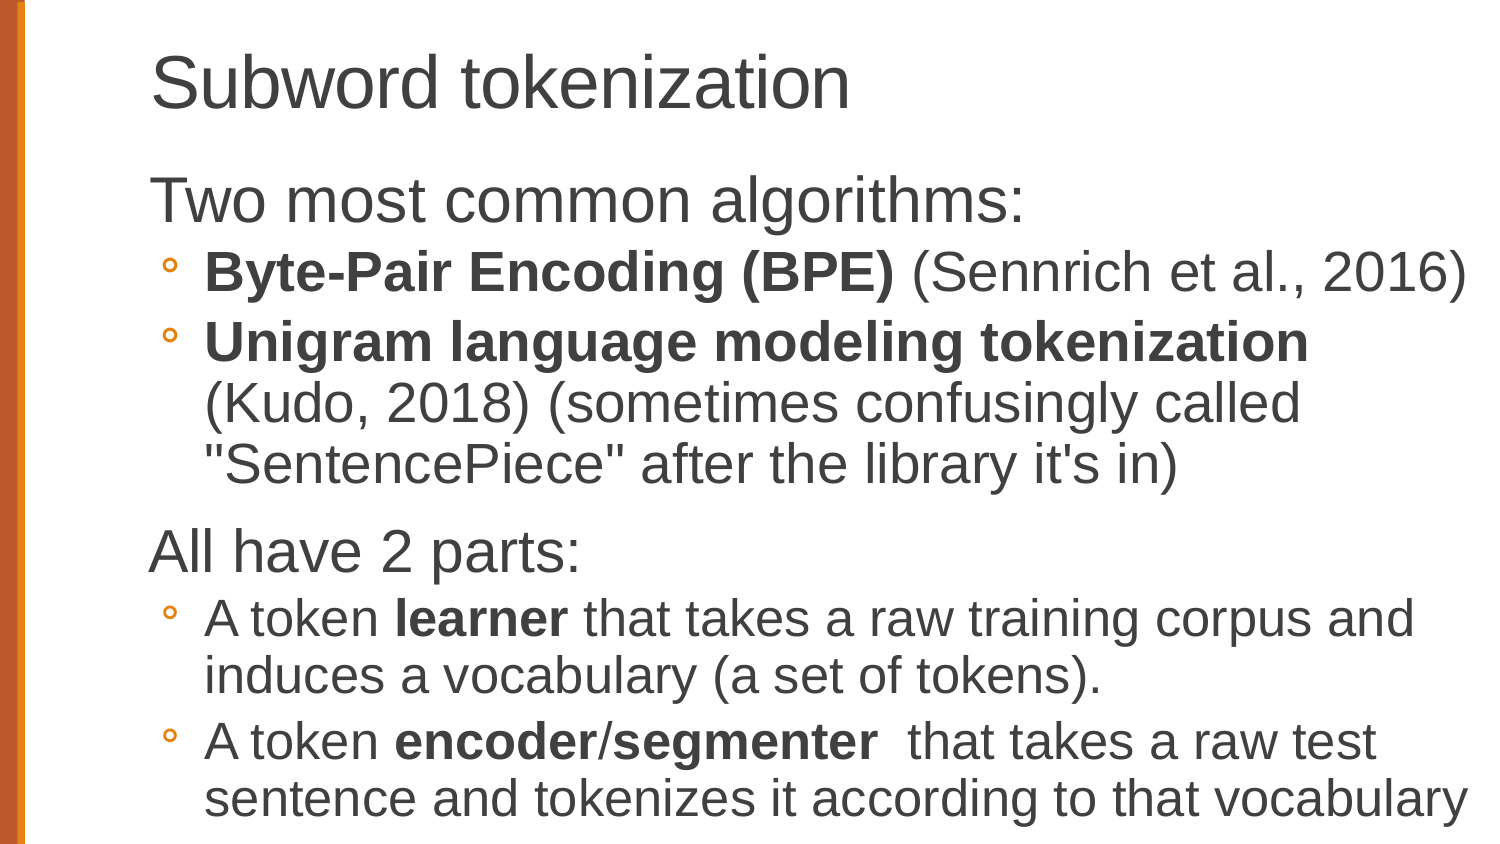

# Subword tokenization
Two most common algorithms:
Byte-Pair Encoding (BPE) (Sennrich et al., 2016)
Unigram language modeling tokenization (Kudo, 2018) (sometimes confusingly called "SentencePiece" after the library it's in)
All have 2 parts:
A token learner that takes a raw training corpus and induces a vocabulary (a set of tokens).
A token encoder/segmenter  that takes a raw test sentence and tokenizes it according to that vocabulary